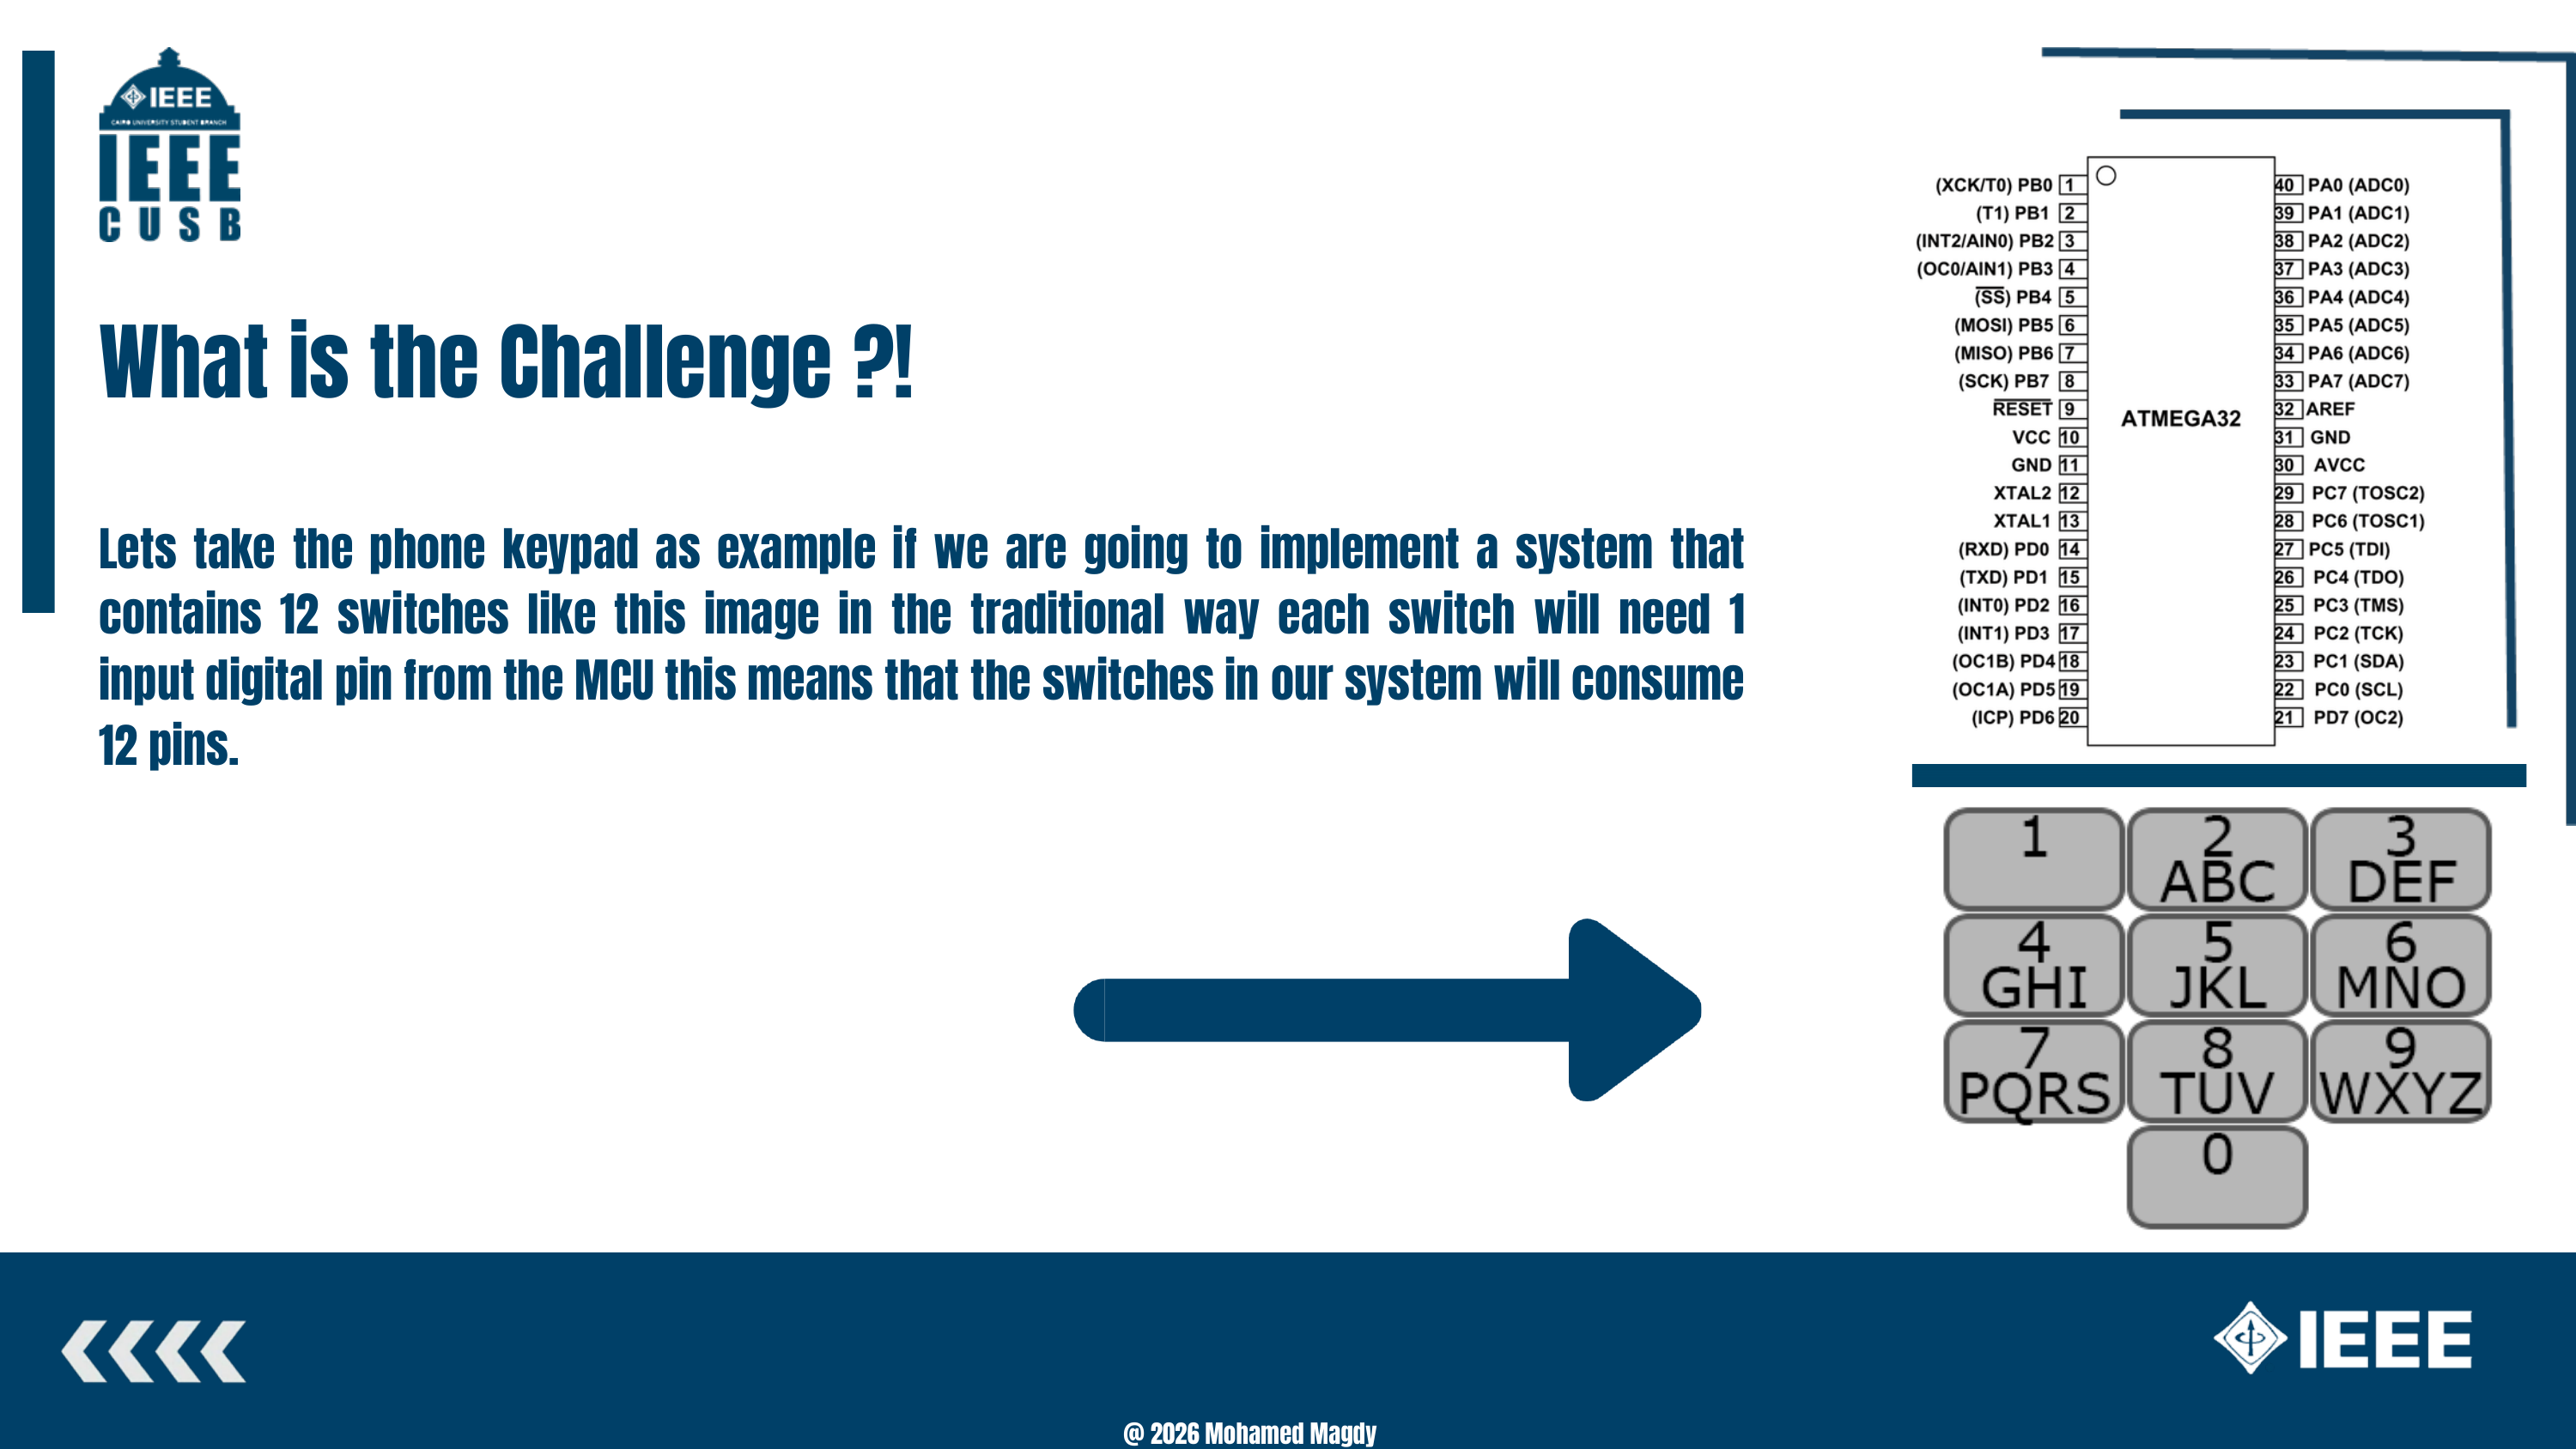

What is the Challenge ?!

Lets take the phone keypad as example if we are going to implement a system that contains 12 switches like this image in the traditional way each switch will need 1 input digital pin from the MCU this means that the switches in our system will consume 12 pins.

@ 2026 Mohamed Magdy